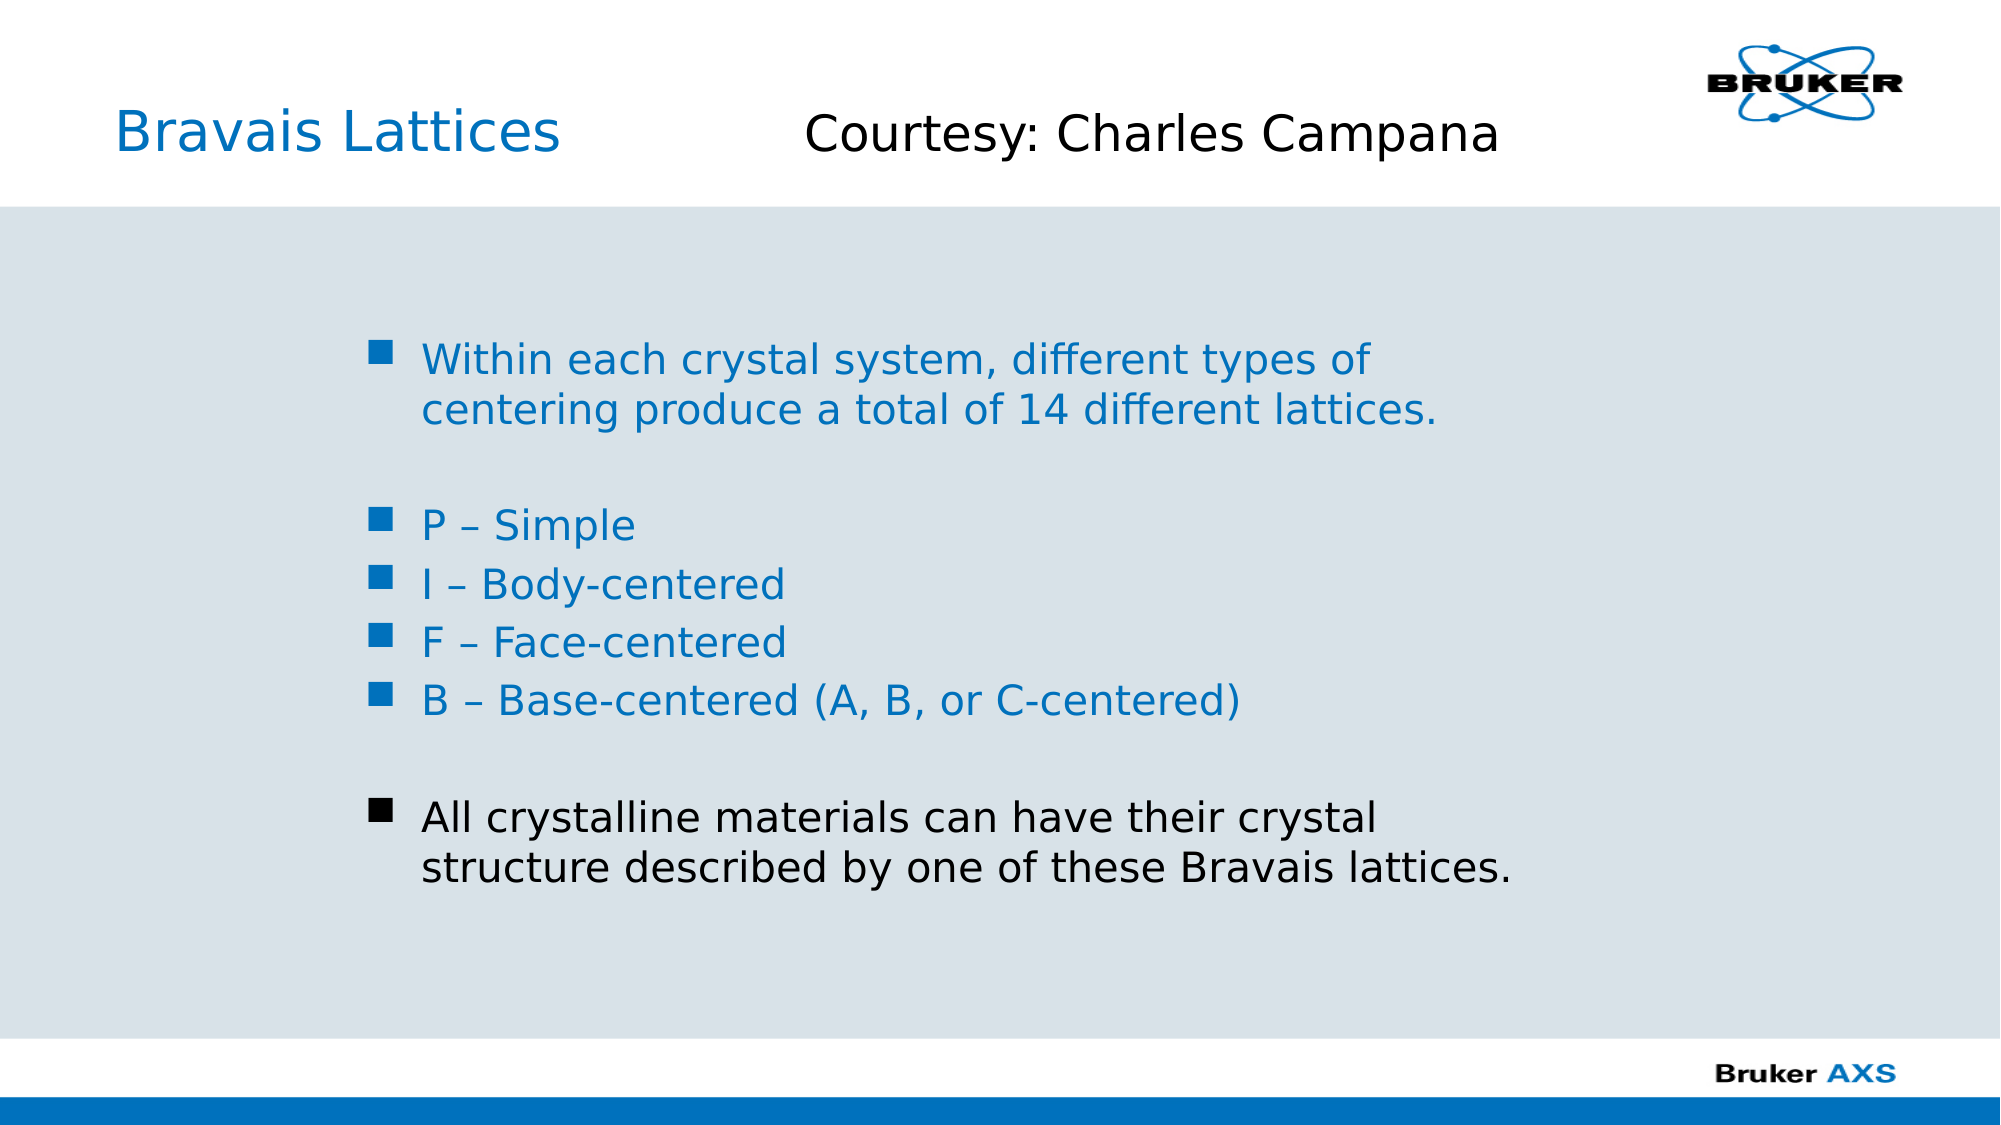

# Bravais Lattices
Courtesy: Charles Campana
Within each crystal system, different types of centering produce a total of 14 different lattices.

P – Simple
I – Body-centered
F – Face-centered
B – Base-centered (A, B, or C-centered)

All crystalline materials can have their crystal structure described by one of these Bravais lattices.